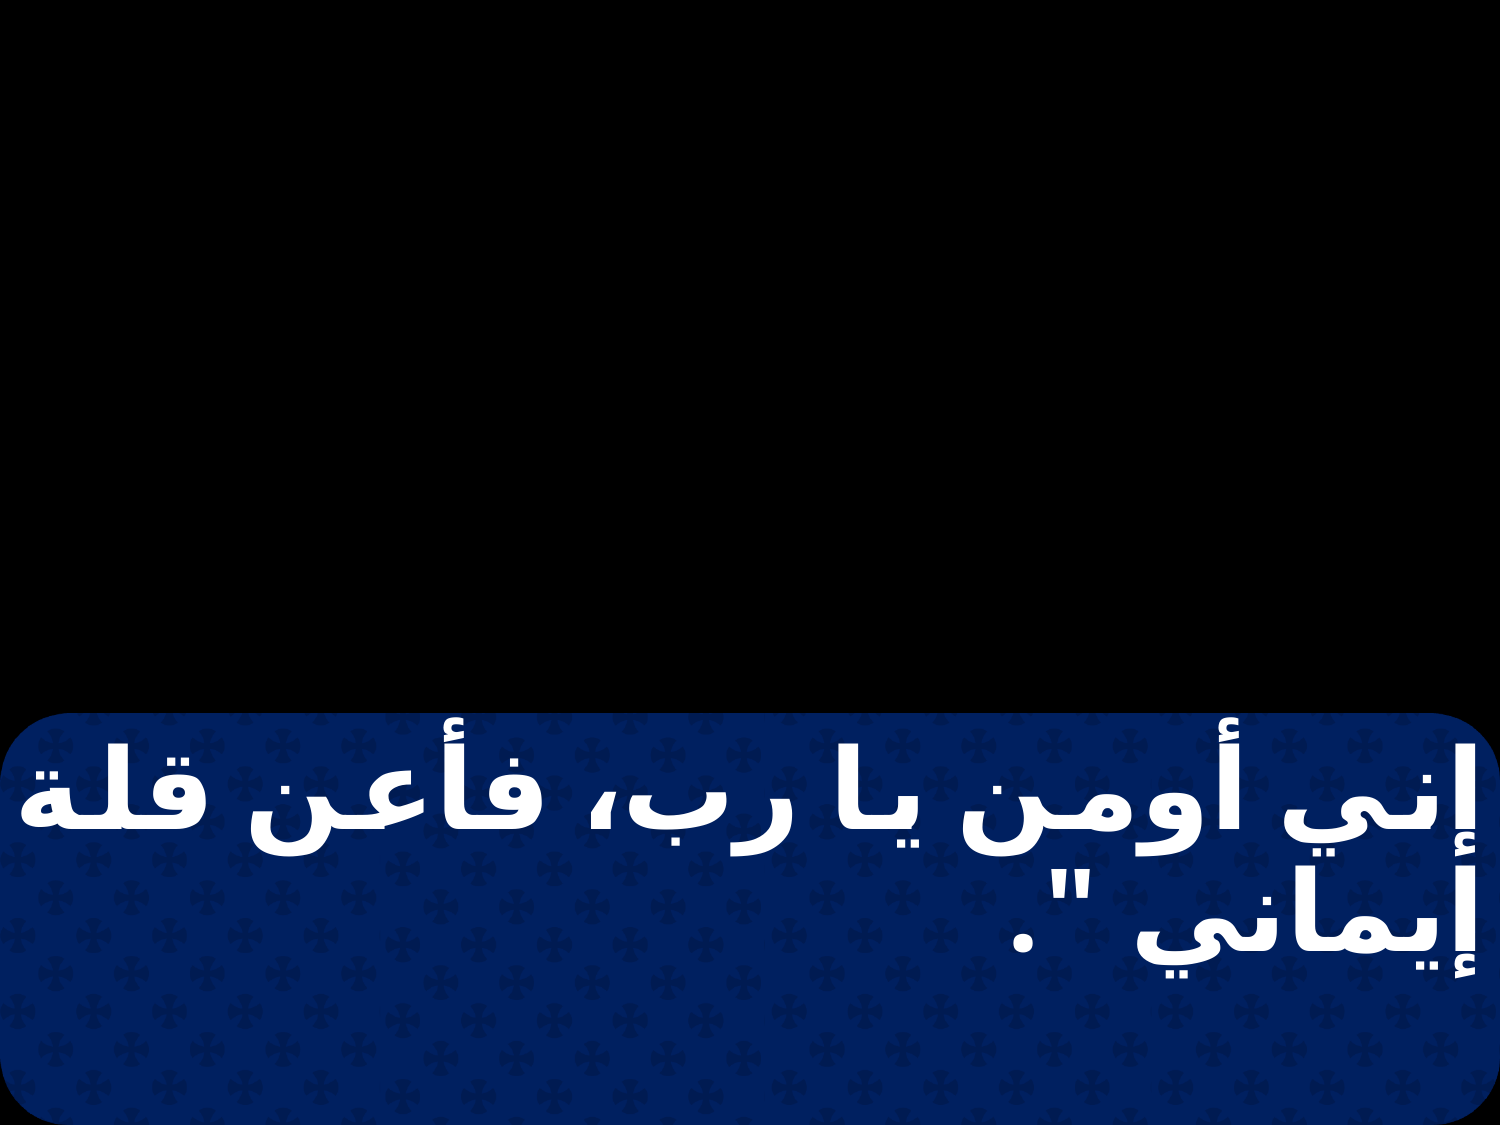

إني أومن يا رب، فأعن قلة إيماني ".